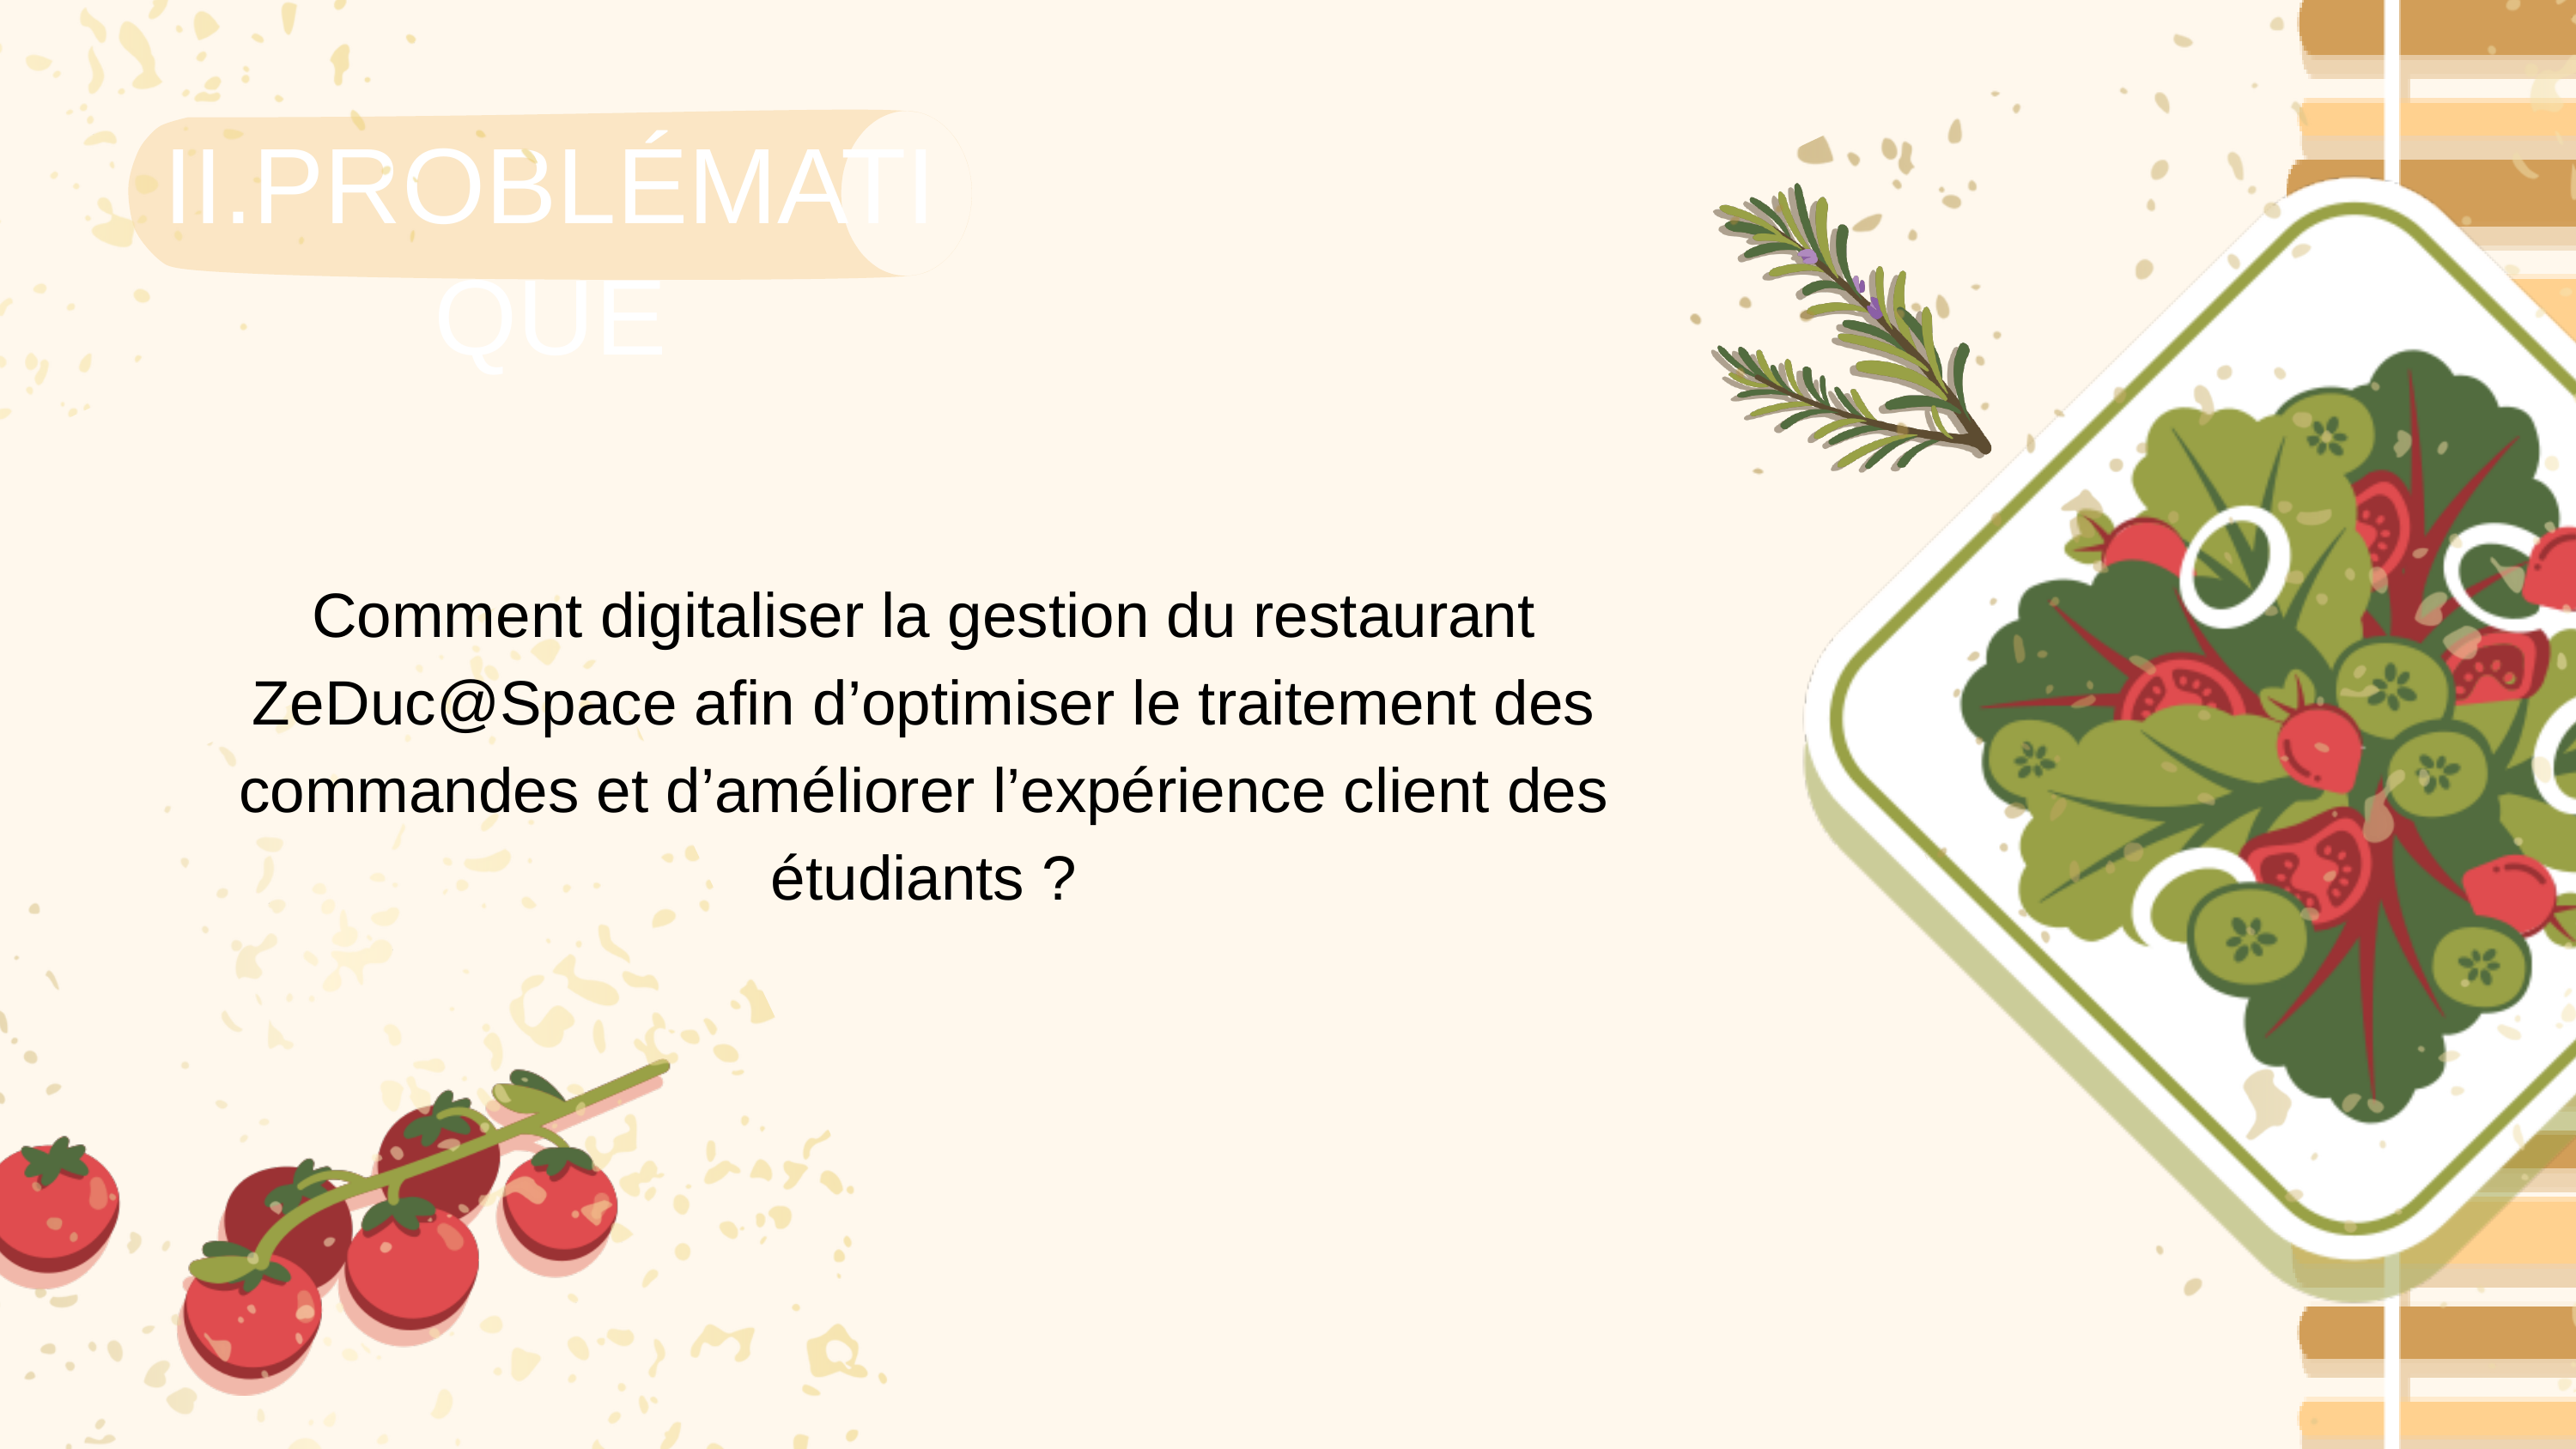

II.PROBLÉMATIQUE

Comment digitaliser la gestion du restaurant ZeDuc@Space afin d’optimiser le traitement des commandes et d’améliorer l’expérience client des étudiants ?